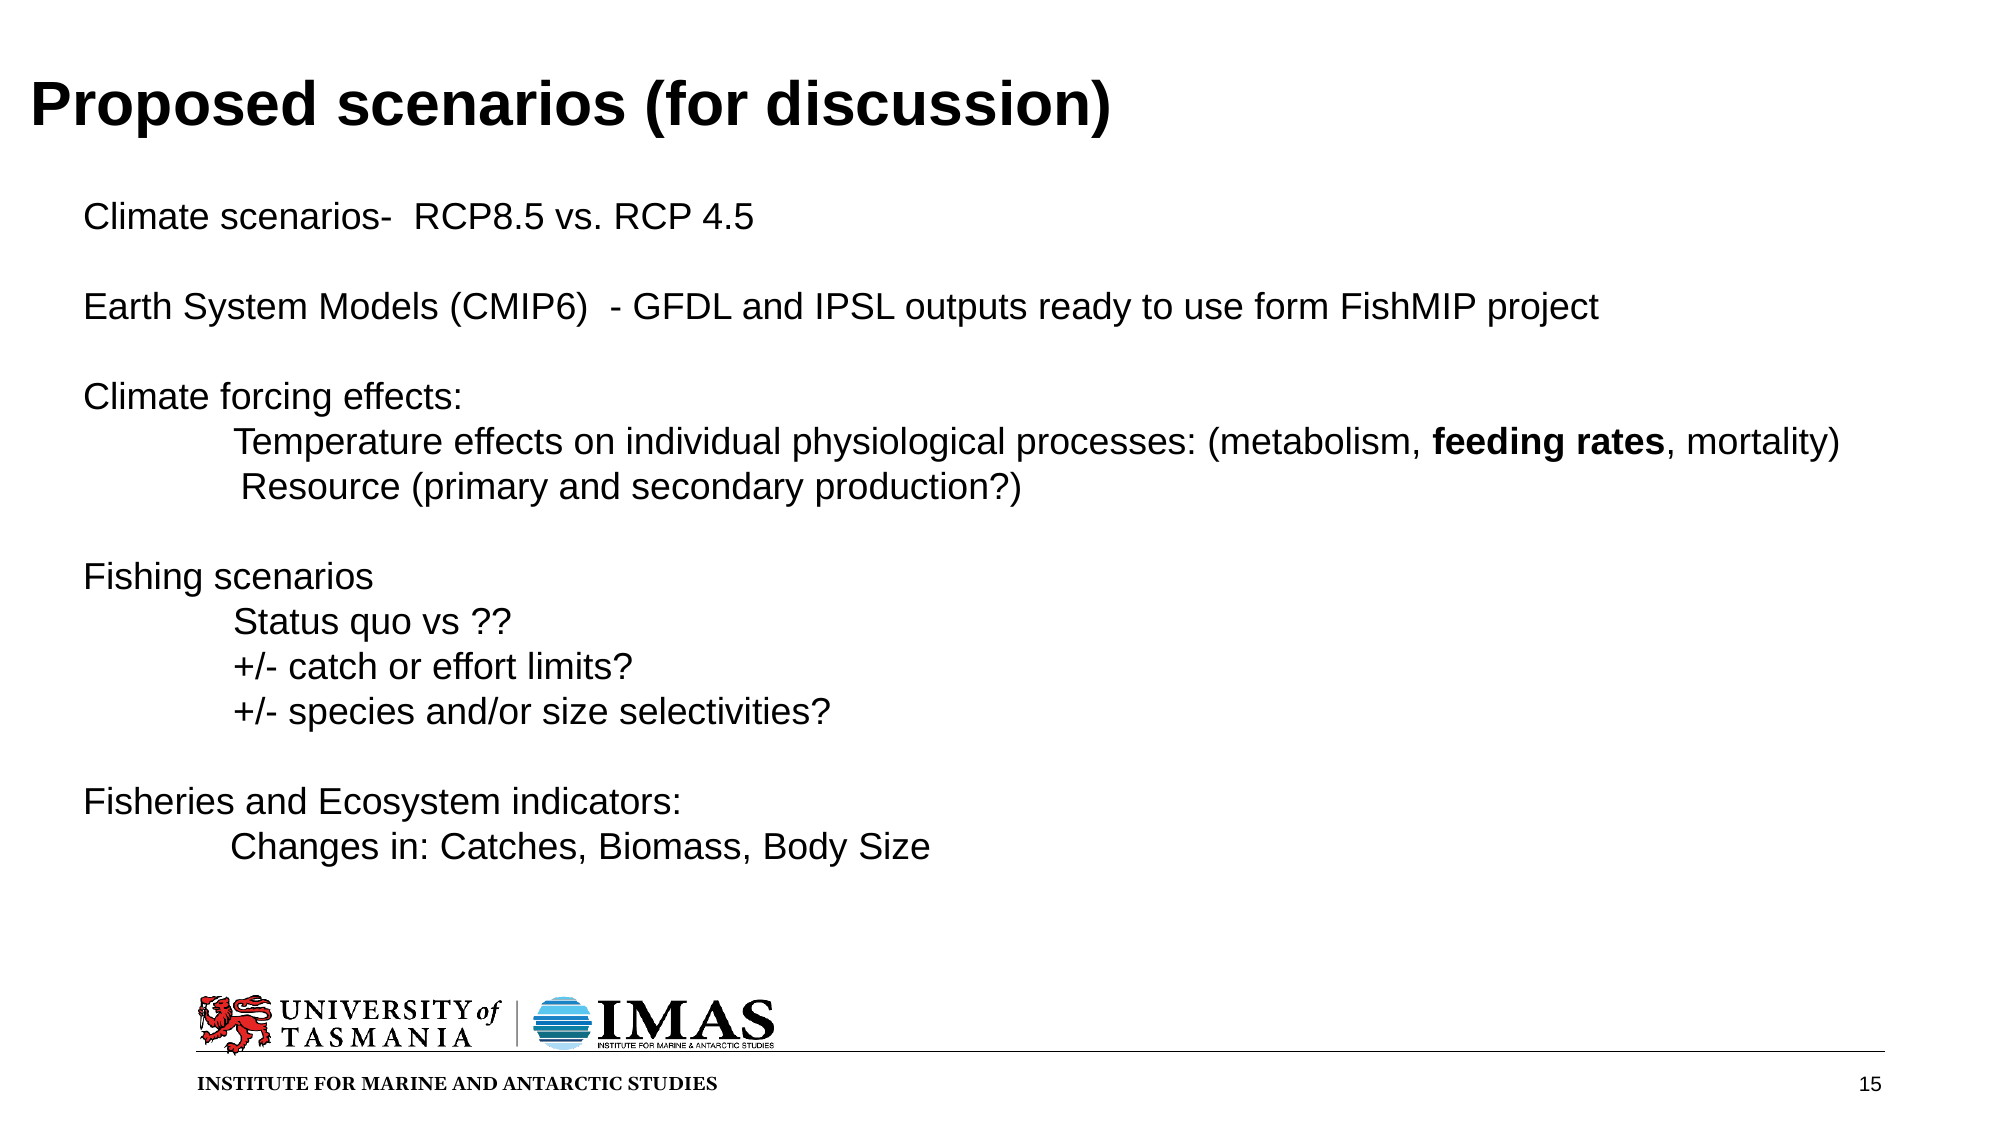

Proposed scenarios (for discussion)

Climate scenarios-  RCP8.5 vs. RCP 4.5

Earth System Models (CMIP6)  - GFDL and IPSL outputs ready to use form FishMIP project

Climate forcing effects:
	Temperature effects on individual physiological processes: (metabolism, feeding rates, mortality)
               Resource (primary and secondary production?)

Fishing scenarios
	Status quo vs ??
 	+/- catch or effort limits?
 	+/- species and/or size selectivities?

Fisheries and Ecosystem indicators:
              Changes in: Catches, Biomass, Body Size

15
INSTITUTE FOR MARINE AND ANTARCTIC STUDIES